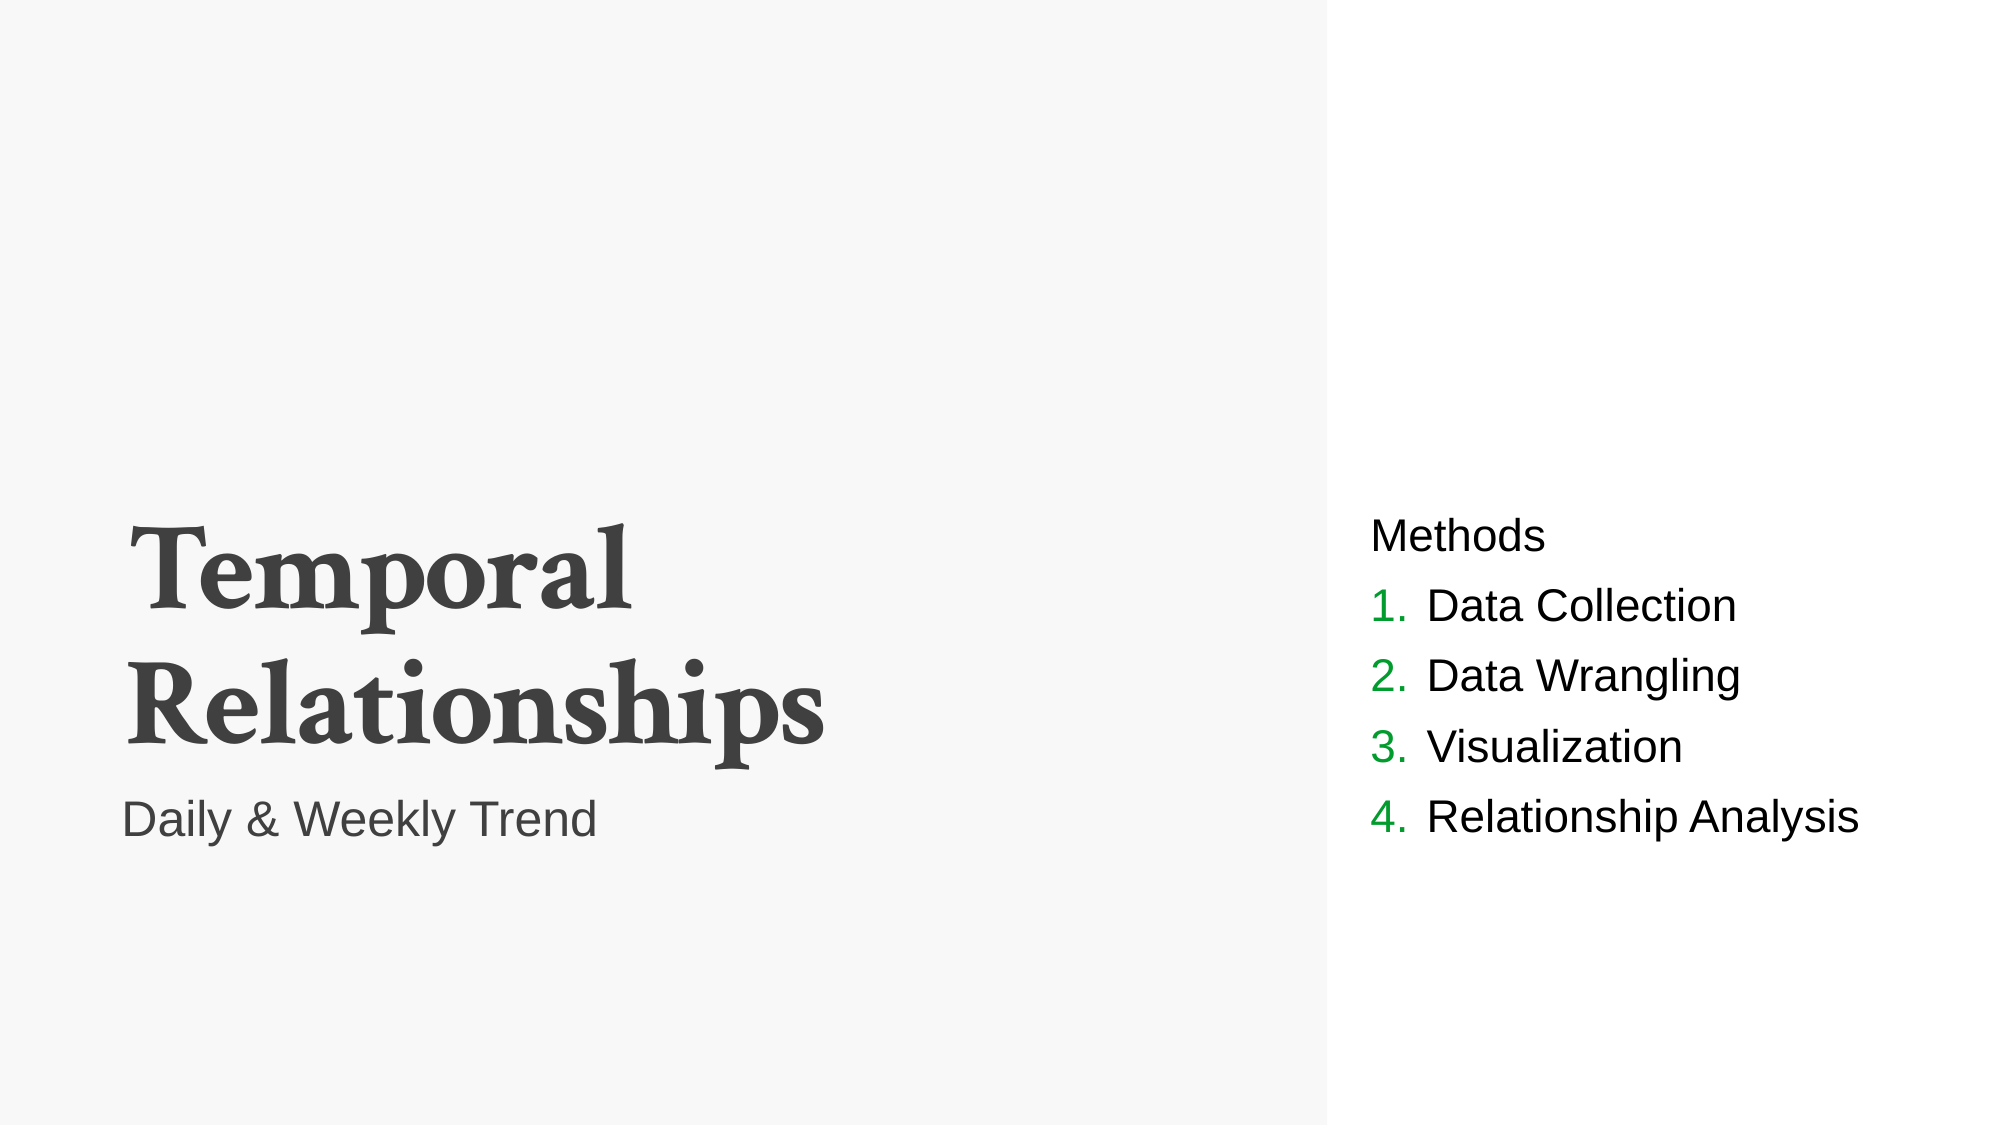

# Temporal 				 Relationships
Methods
Data Collection
Data Wrangling
Visualization
Relationship Analysis

Daily & Weekly Trend